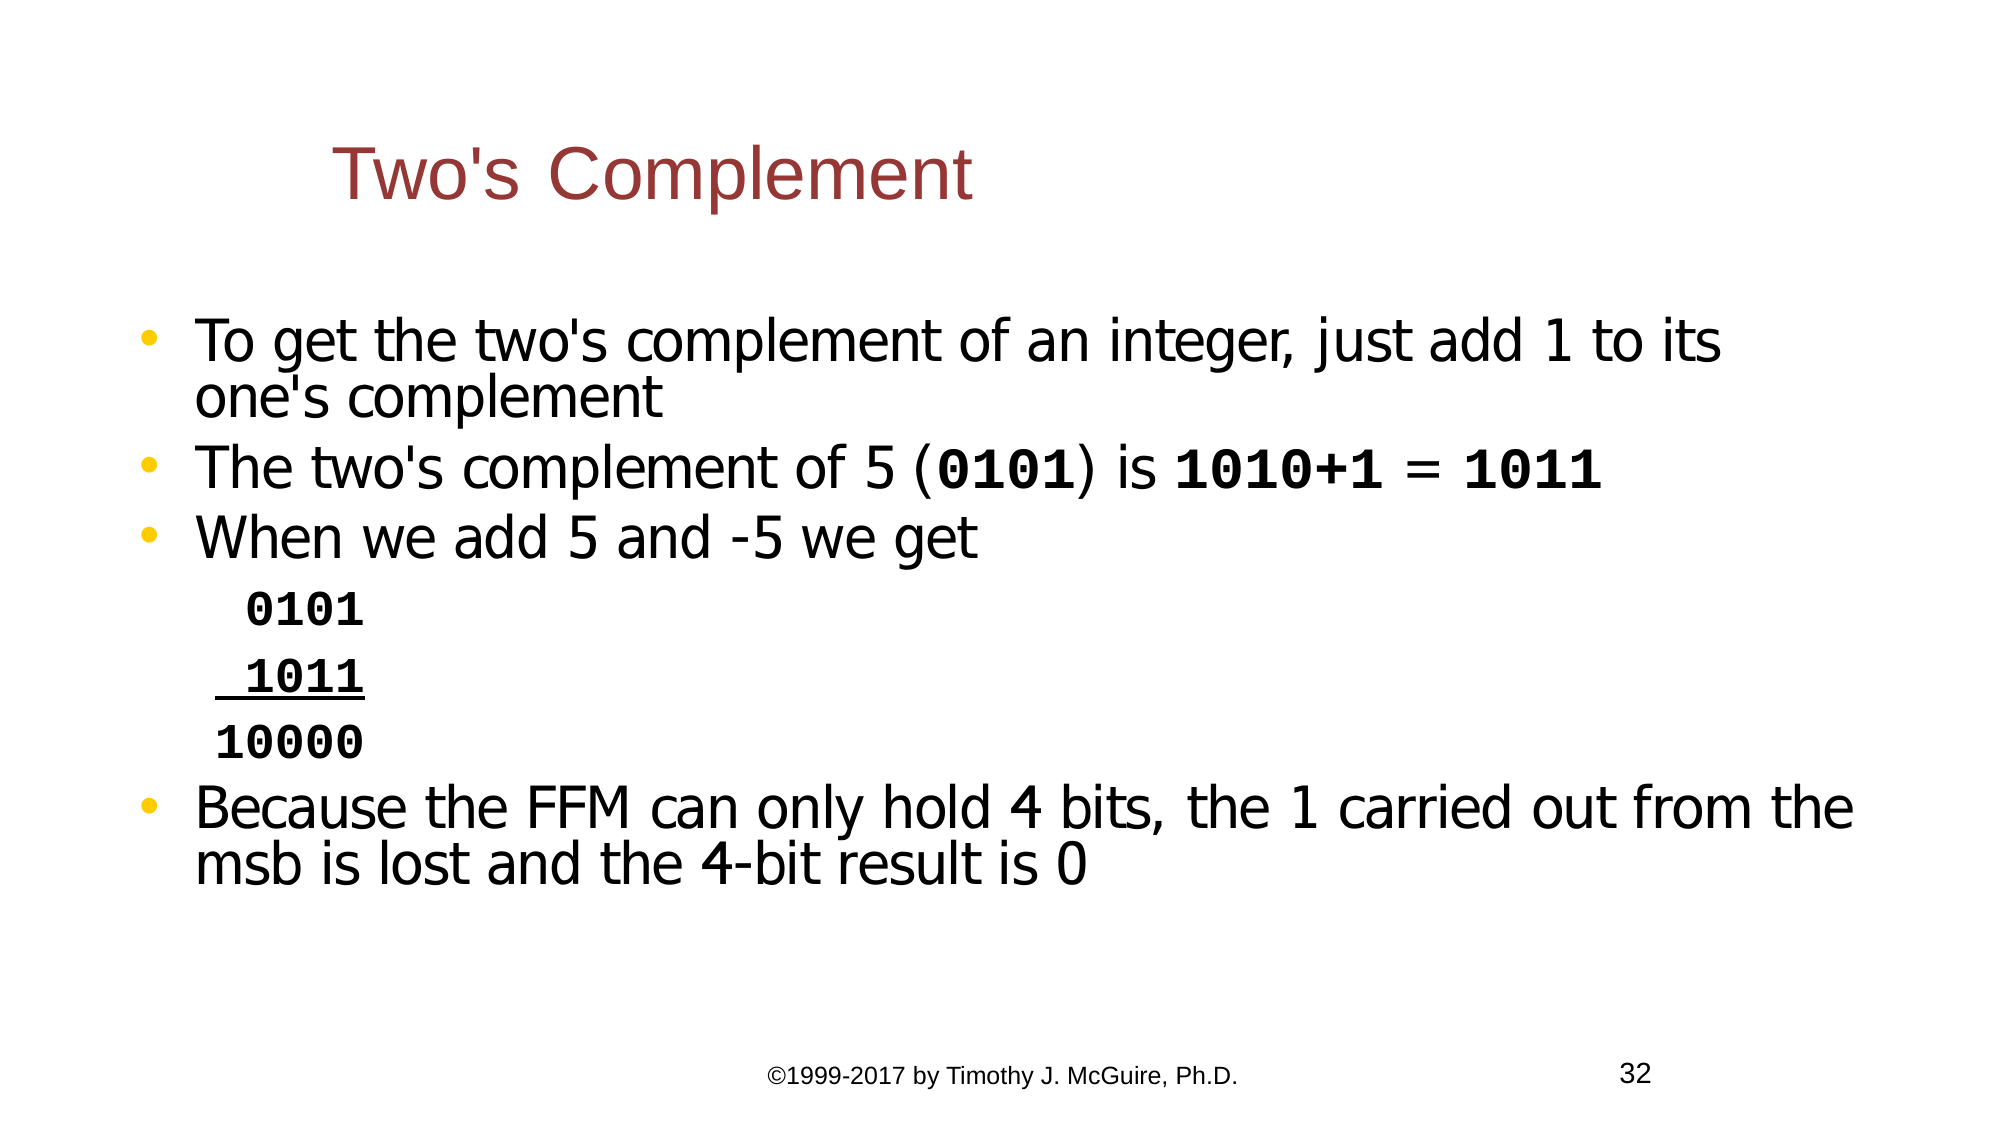

Two's Complement
To get the two's complement of an integer, just add 1 to its one's complement
The two's complement of 5 (0101) is 1010+1 = 1011
When we add 5 and -5 we get
 0101
 1011
10000
Because the FFM can only hold 4 bits, the 1 carried out from the msb is lost and the 4-bit result is 0
 ©1999-2017 by Timothy J. McGuire, Ph.D.
32